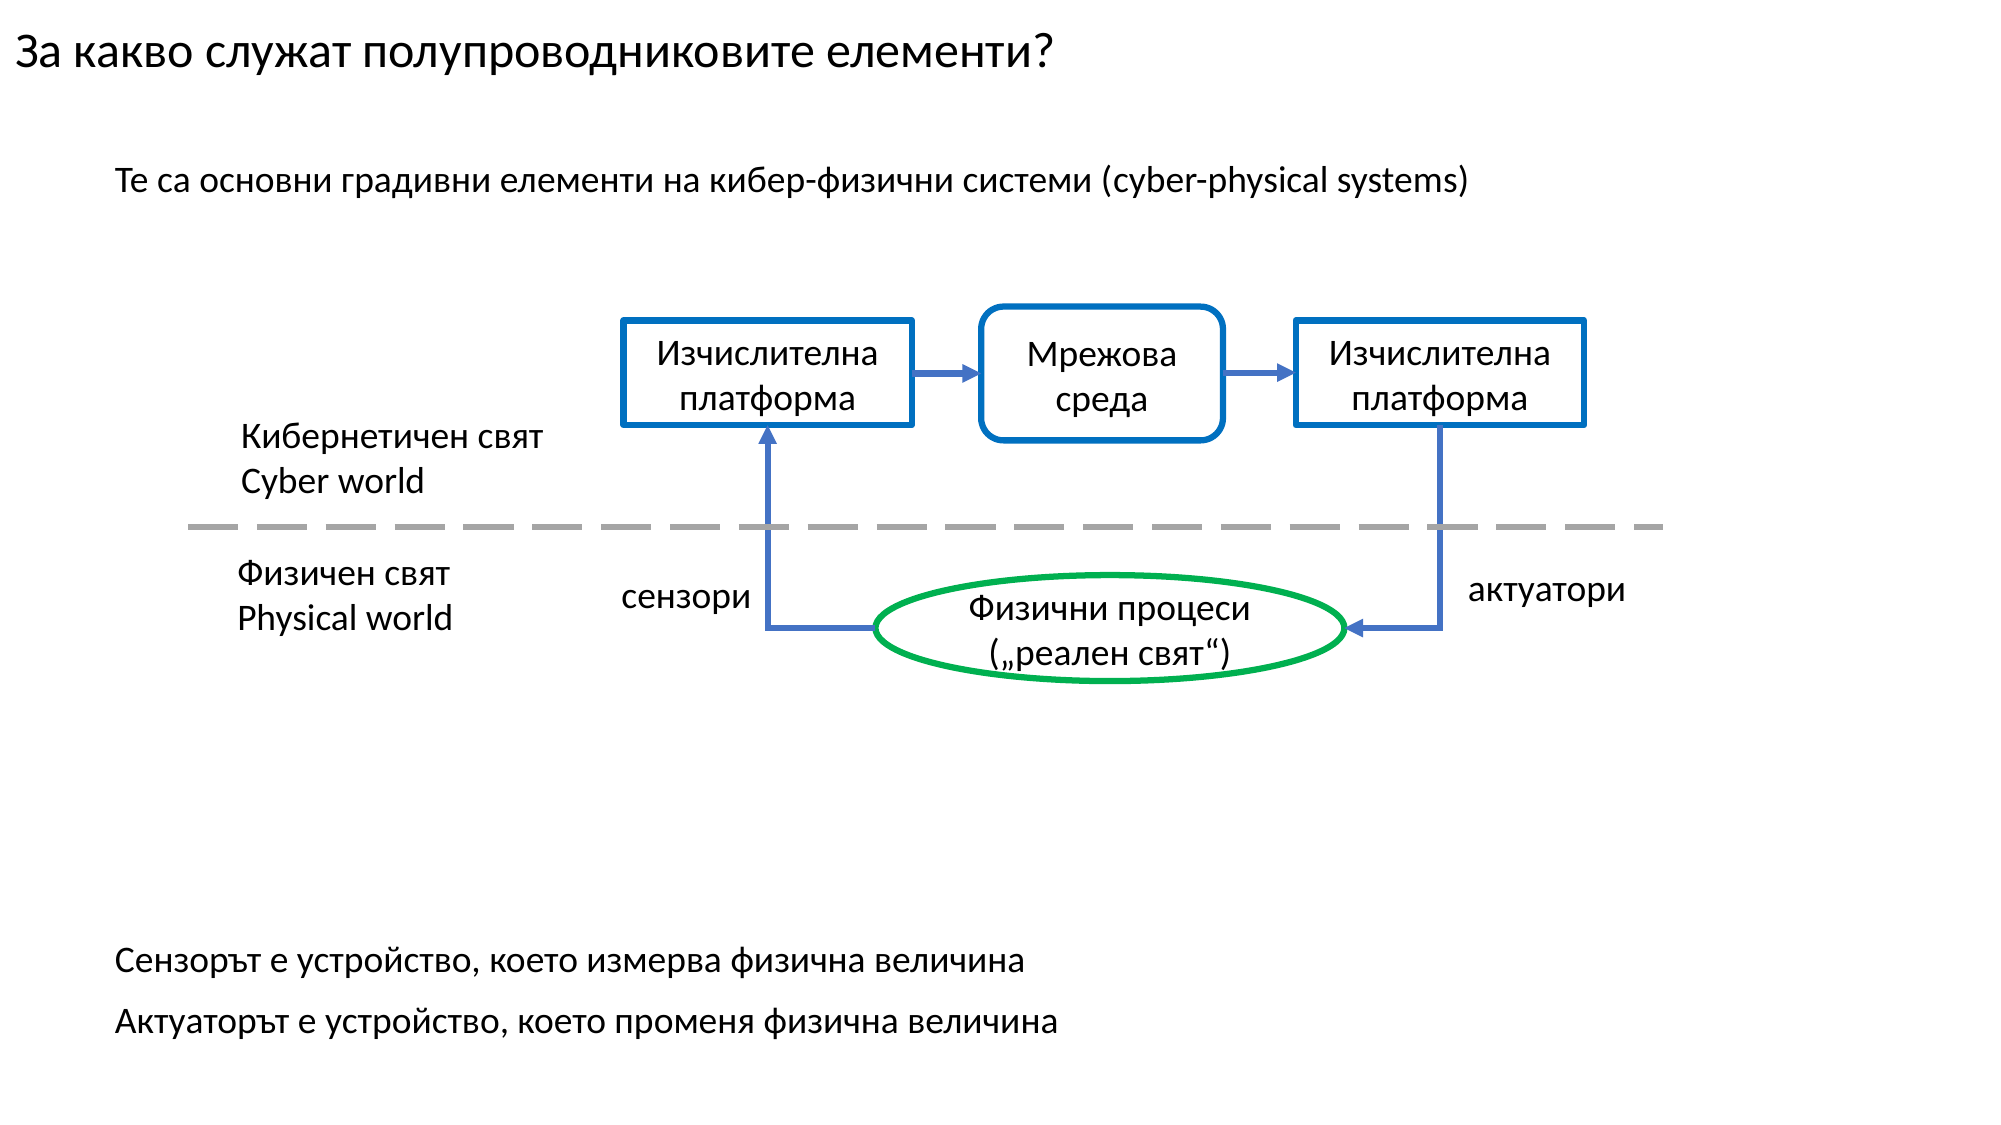

# За какво служат полупроводниковите елементи?
Те са основни градивни елементи на кибер-физични системи (cyber-physical systems)

Мрежова среда
Изчислителна платформа
Изчислителна платформа
Кибернетичен свят
Cyber world
Физичен свят
Physical world
актуатори
сензори
Физични процеси
(„реален свят“)
Сензорът е устройство, което измерва физична величина
Актуаторът e устройство, което променя физична величина